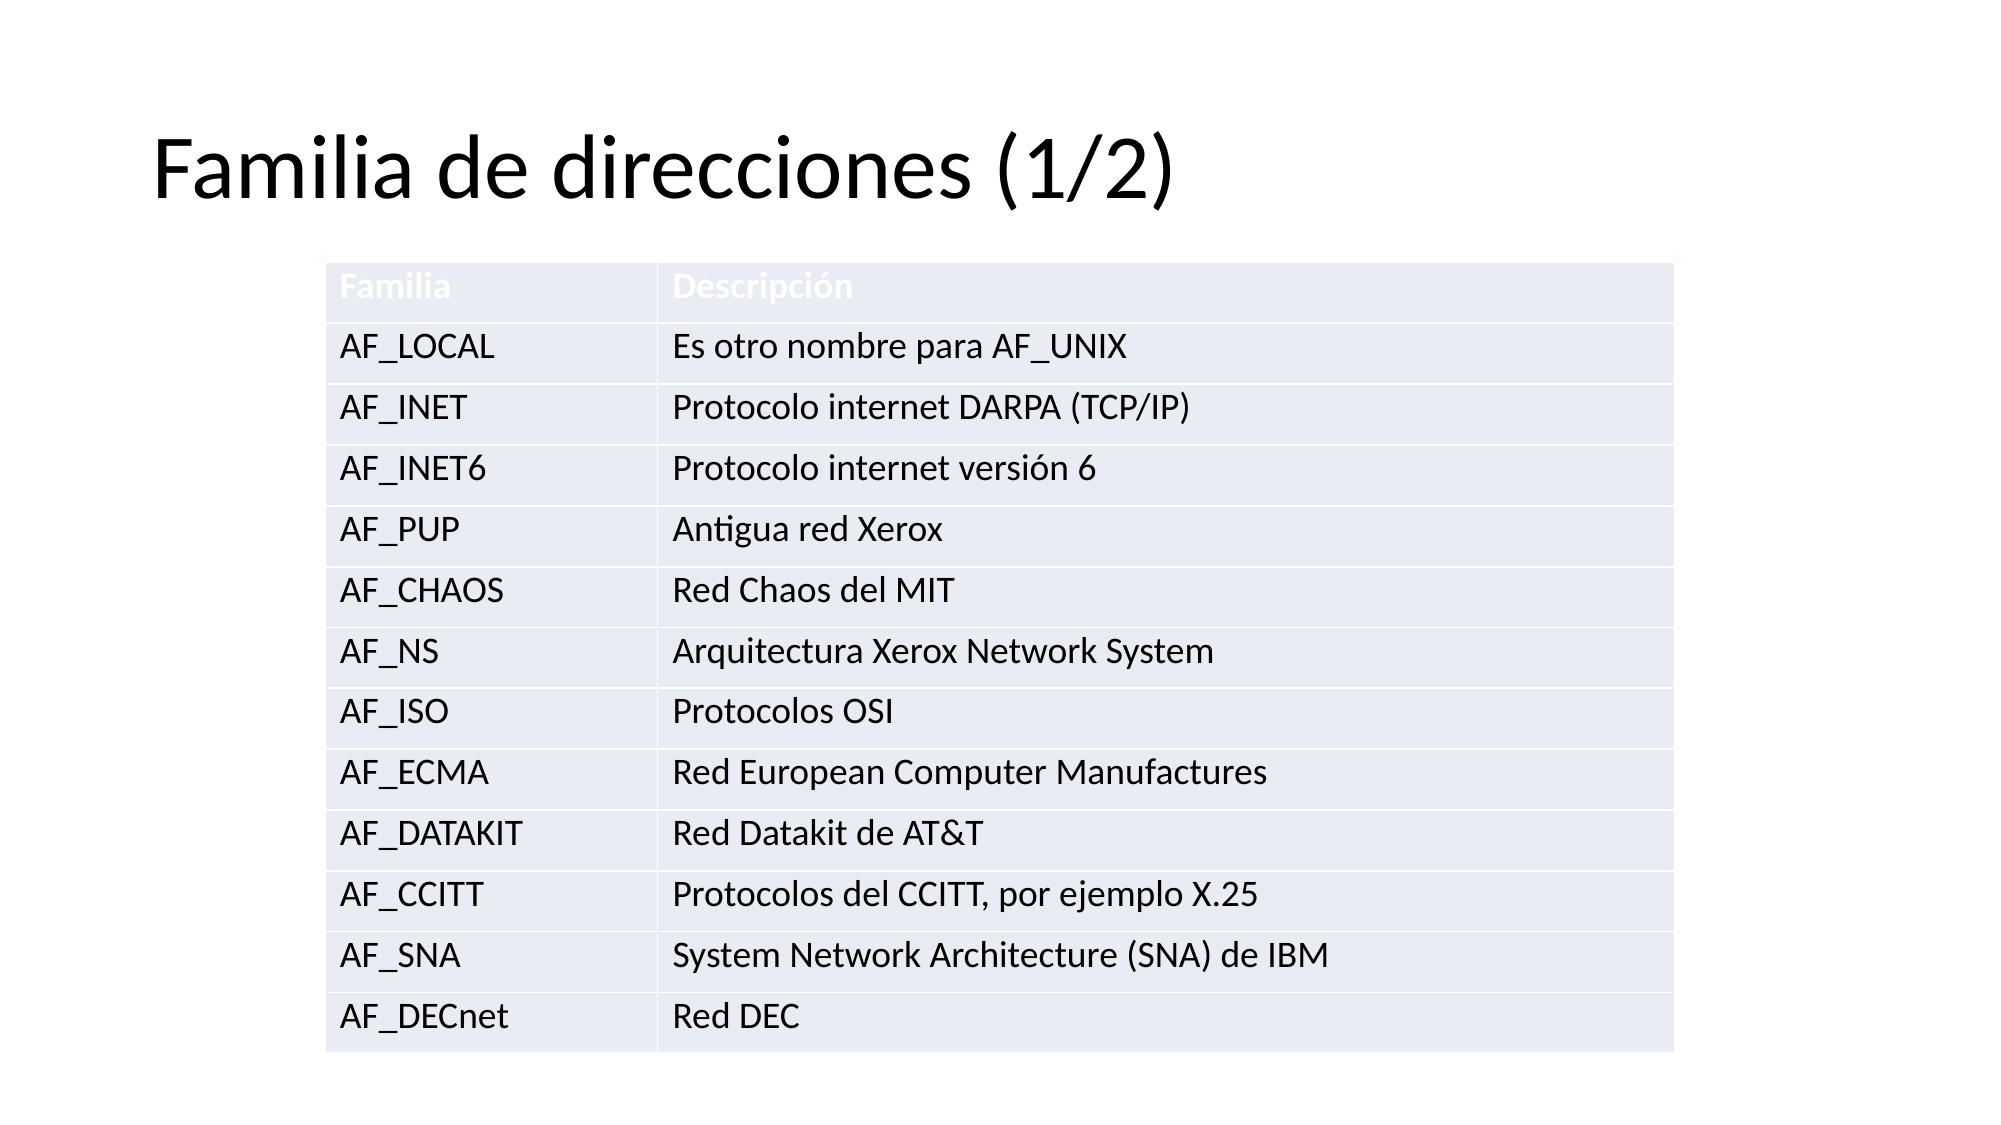

Familia de direcciones (1/2)
| Familia | Descripción |
| --- | --- |
| AF\_LOCAL | Es otro nombre para AF\_UNIX |
| AF\_INET | Protocolo internet DARPA (TCP/IP) |
| AF\_INET6 | Protocolo internet versión 6 |
| AF\_PUP | Antigua red Xerox |
| AF\_CHAOS | Red Chaos del MIT |
| AF\_NS | Arquitectura Xerox Network System |
| AF\_ISO | Protocolos OSI |
| AF\_ECMA | Red European Computer Manufactures |
| AF\_DATAKIT | Red Datakit de AT&T |
| AF\_CCITT | Protocolos del CCITT, por ejemplo X.25 |
| AF\_SNA | System Network Architecture (SNA) de IBM |
| AF\_DECnet | Red DEC |